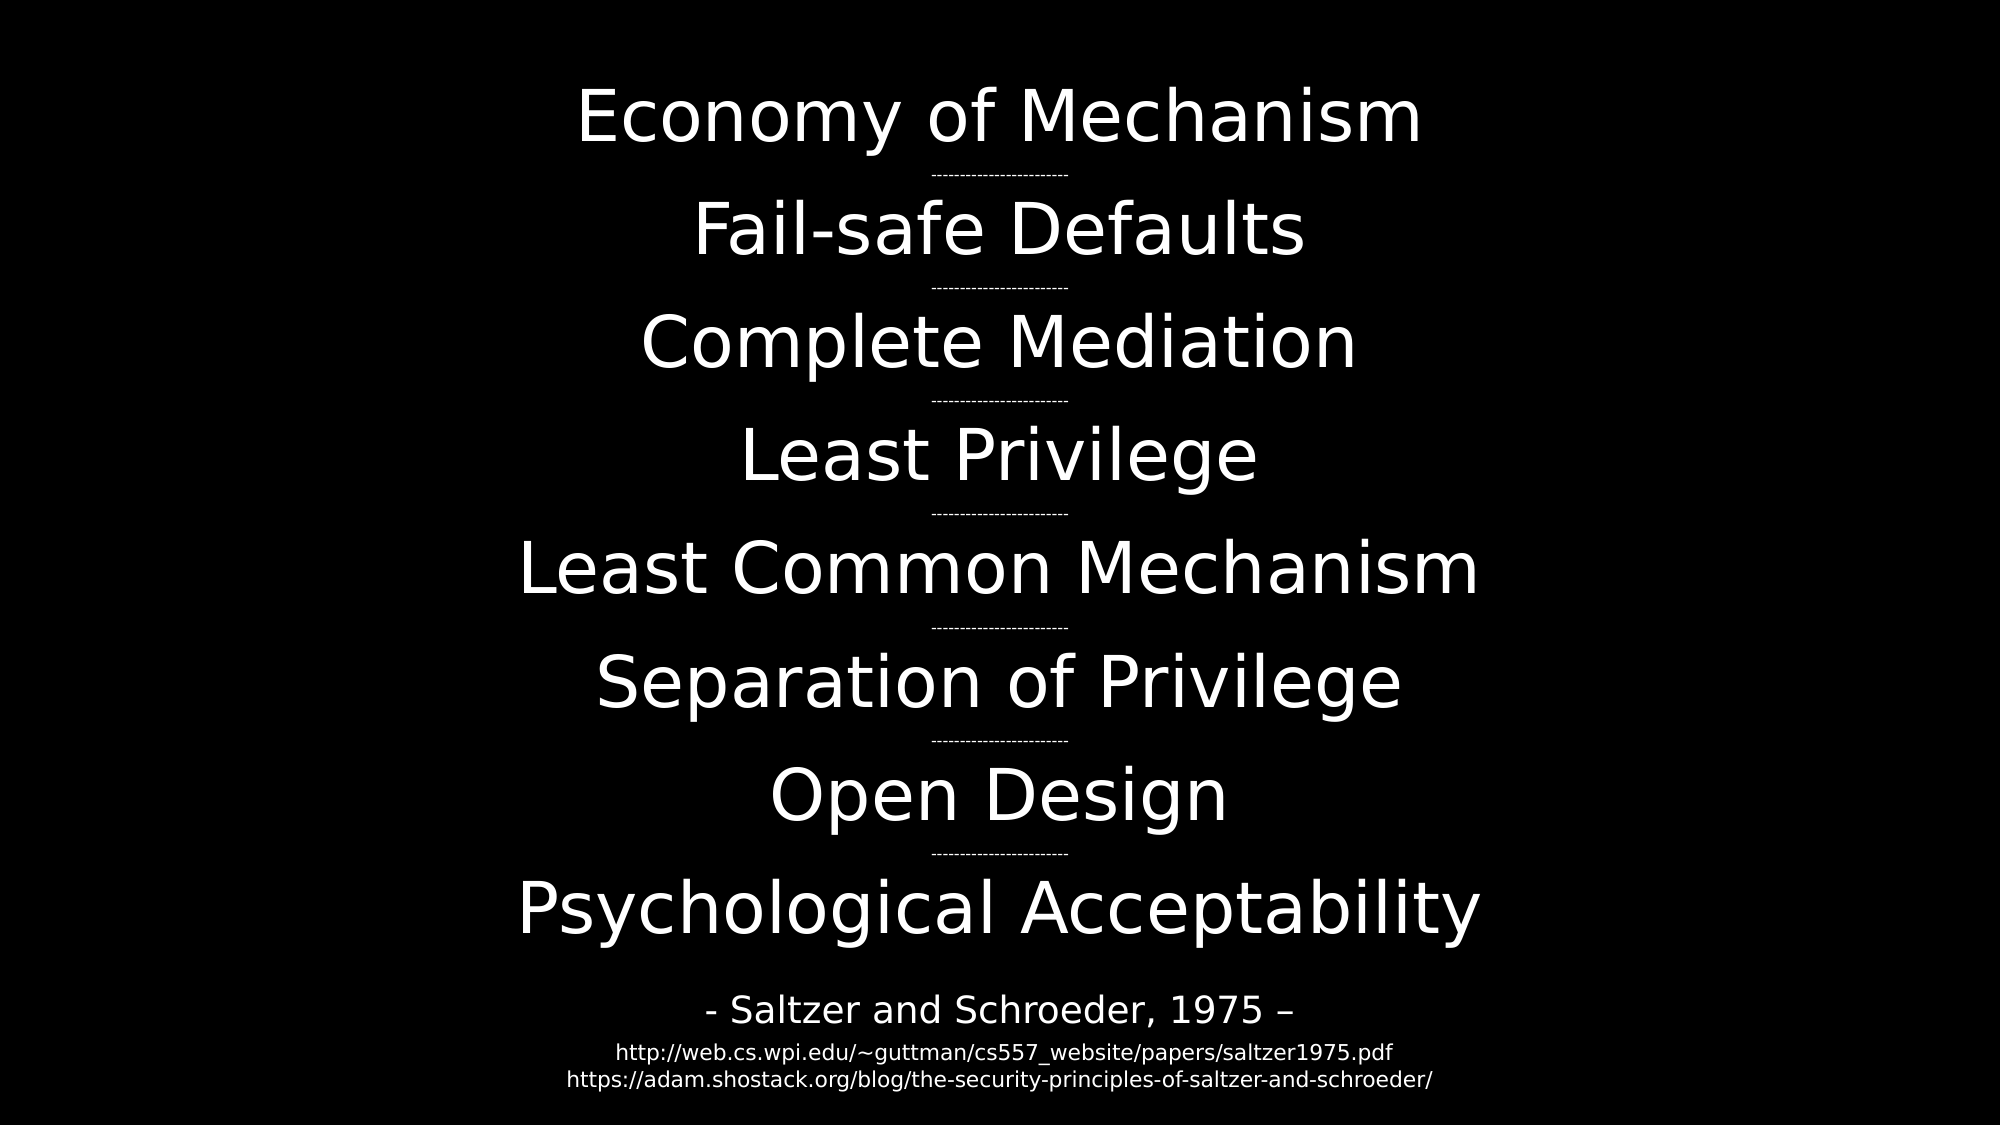

Economy of Mechanism
------------------------
Fail-safe Defaults
------------------------
Complete Mediation
------------------------
Least Privilege
------------------------
Least Common Mechanism
------------------------
Separation of Privilege
------------------------
Open Design
------------------------
Psychological Acceptability
- Saltzer and Schroeder, 1975 –
 http://web.cs.wpi.edu/~guttman/cs557_website/papers/saltzer1975.pdf
https://adam.shostack.org/blog/the-security-principles-of-saltzer-and-schroeder/